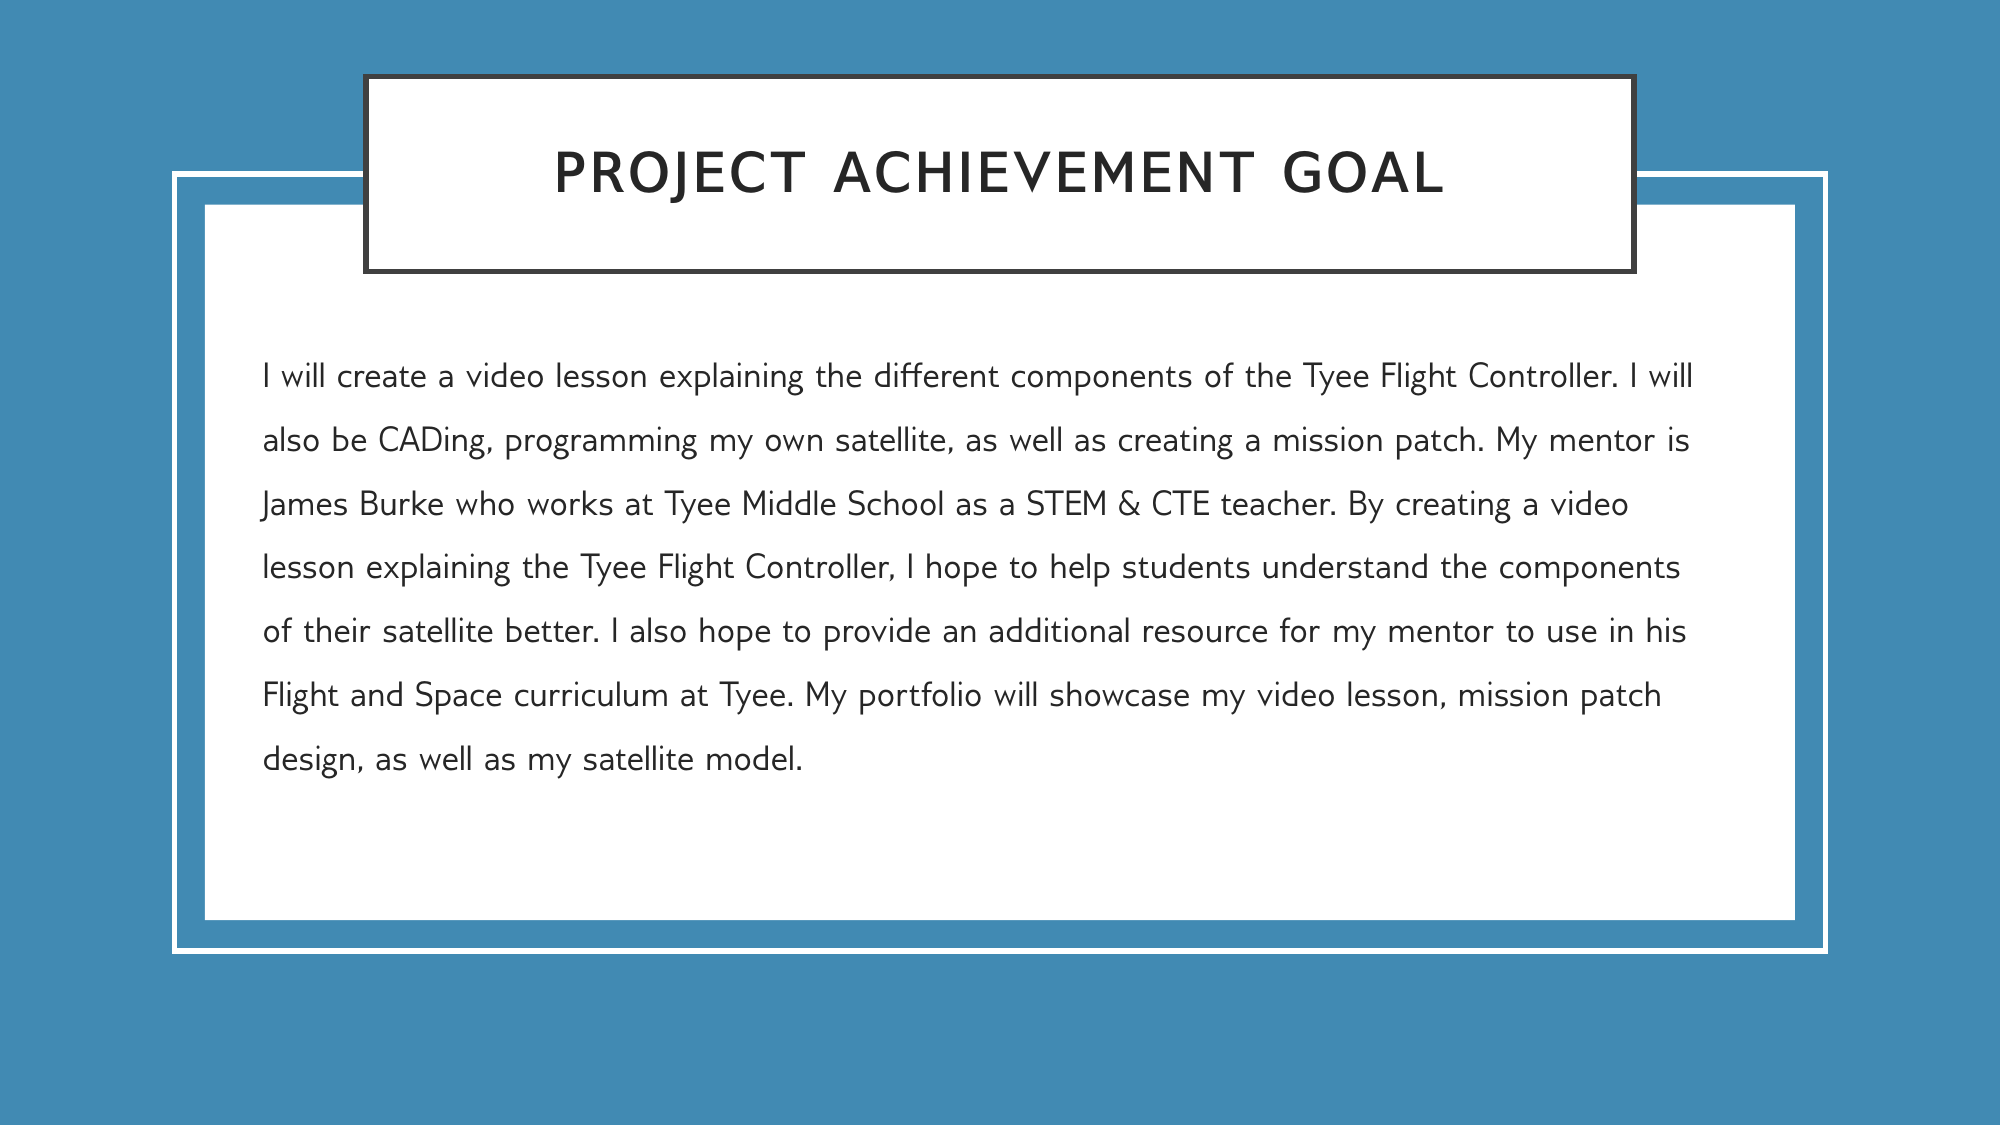

# Project Achievement Goal

I will create a video lesson explaining the different components of the Tyee Flight Controller. I will also be CADing, programming my own satellite, as well as creating a mission patch. My mentor is James Burke who works at Tyee Middle School as a STEM & CTE teacher. By creating a video lesson explaining the Tyee Flight Controller, I hope to help students understand the components of their satellite better. I also hope to provide an additional resource for my mentor to use in his Flight and Space curriculum at Tyee. My portfolio will showcase my video lesson, mission patch design, as well as my satellite model.